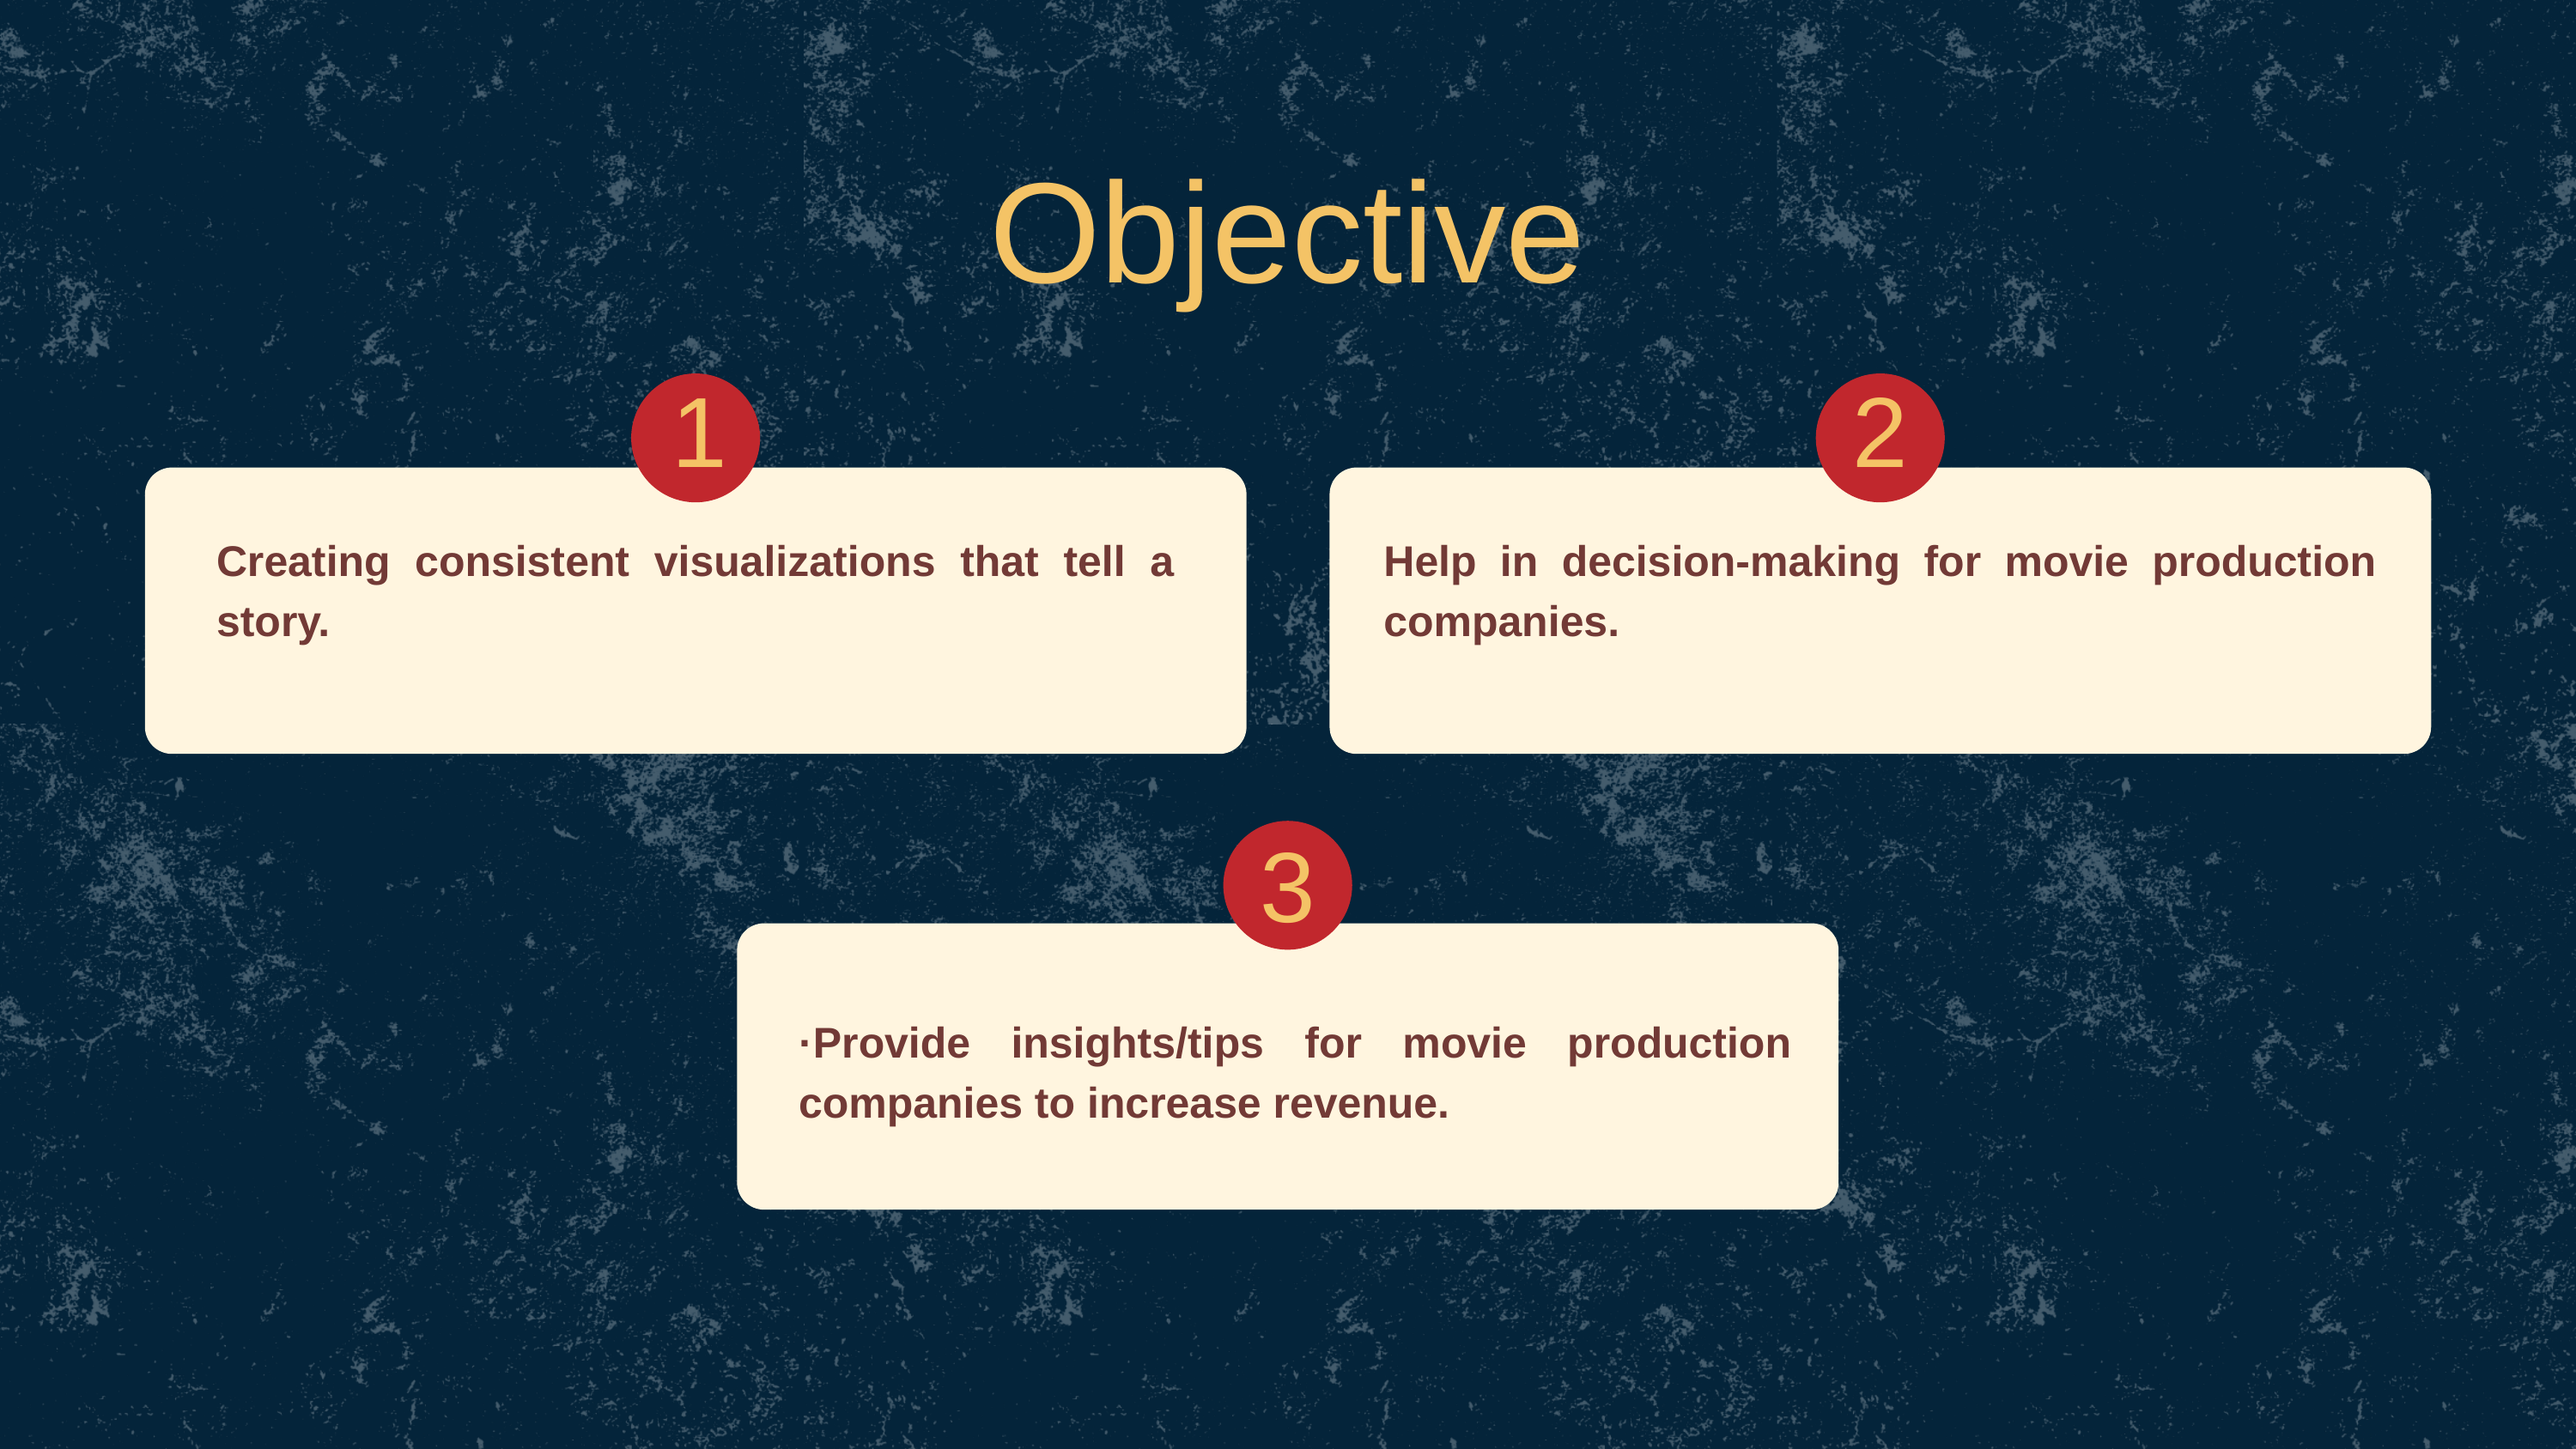

Objective

1

2

Creating consistent visualizations that tell a story.
Help in decision-making for movie production companies.

3

·Provide insights/tips for movie production companies to increase revenue.